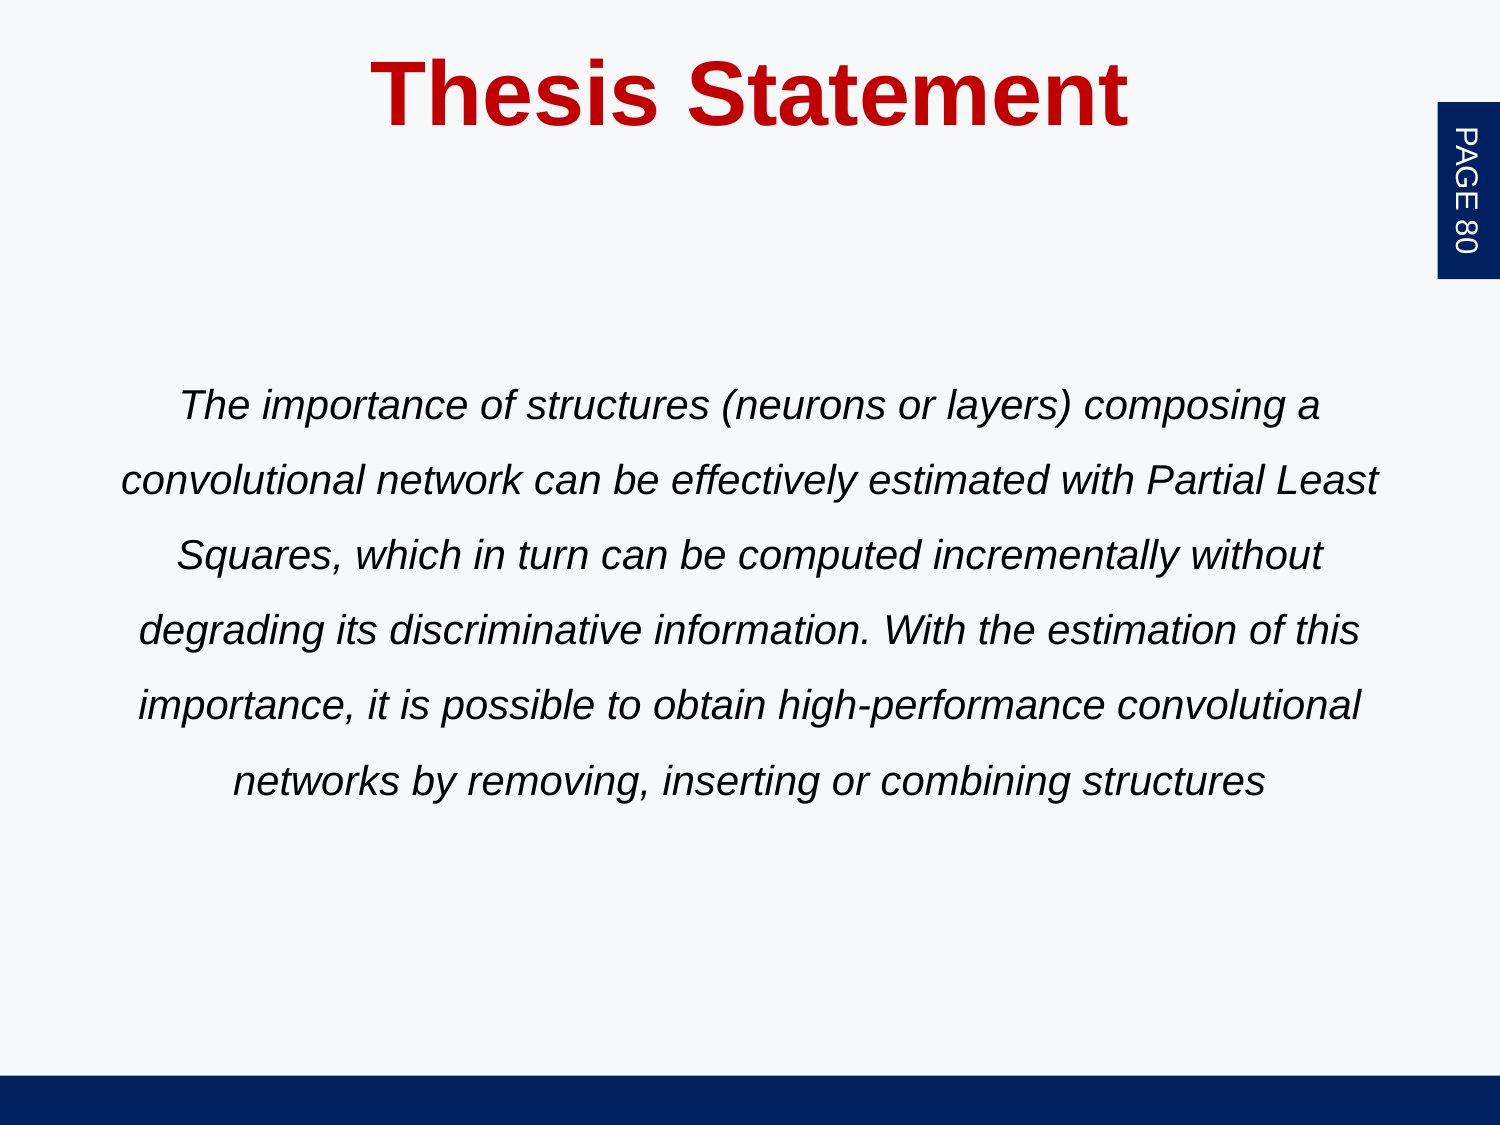

Thesis Statement

The importance of structures (neurons or layers) composing a convolutional network can be effectively estimated with Partial Least Squares, which in turn can be computed incrementally without degrading its discriminative information. With the estimation of this importance, it is possible to obtain high-performance convolutional networks by removing, inserting or combining structures